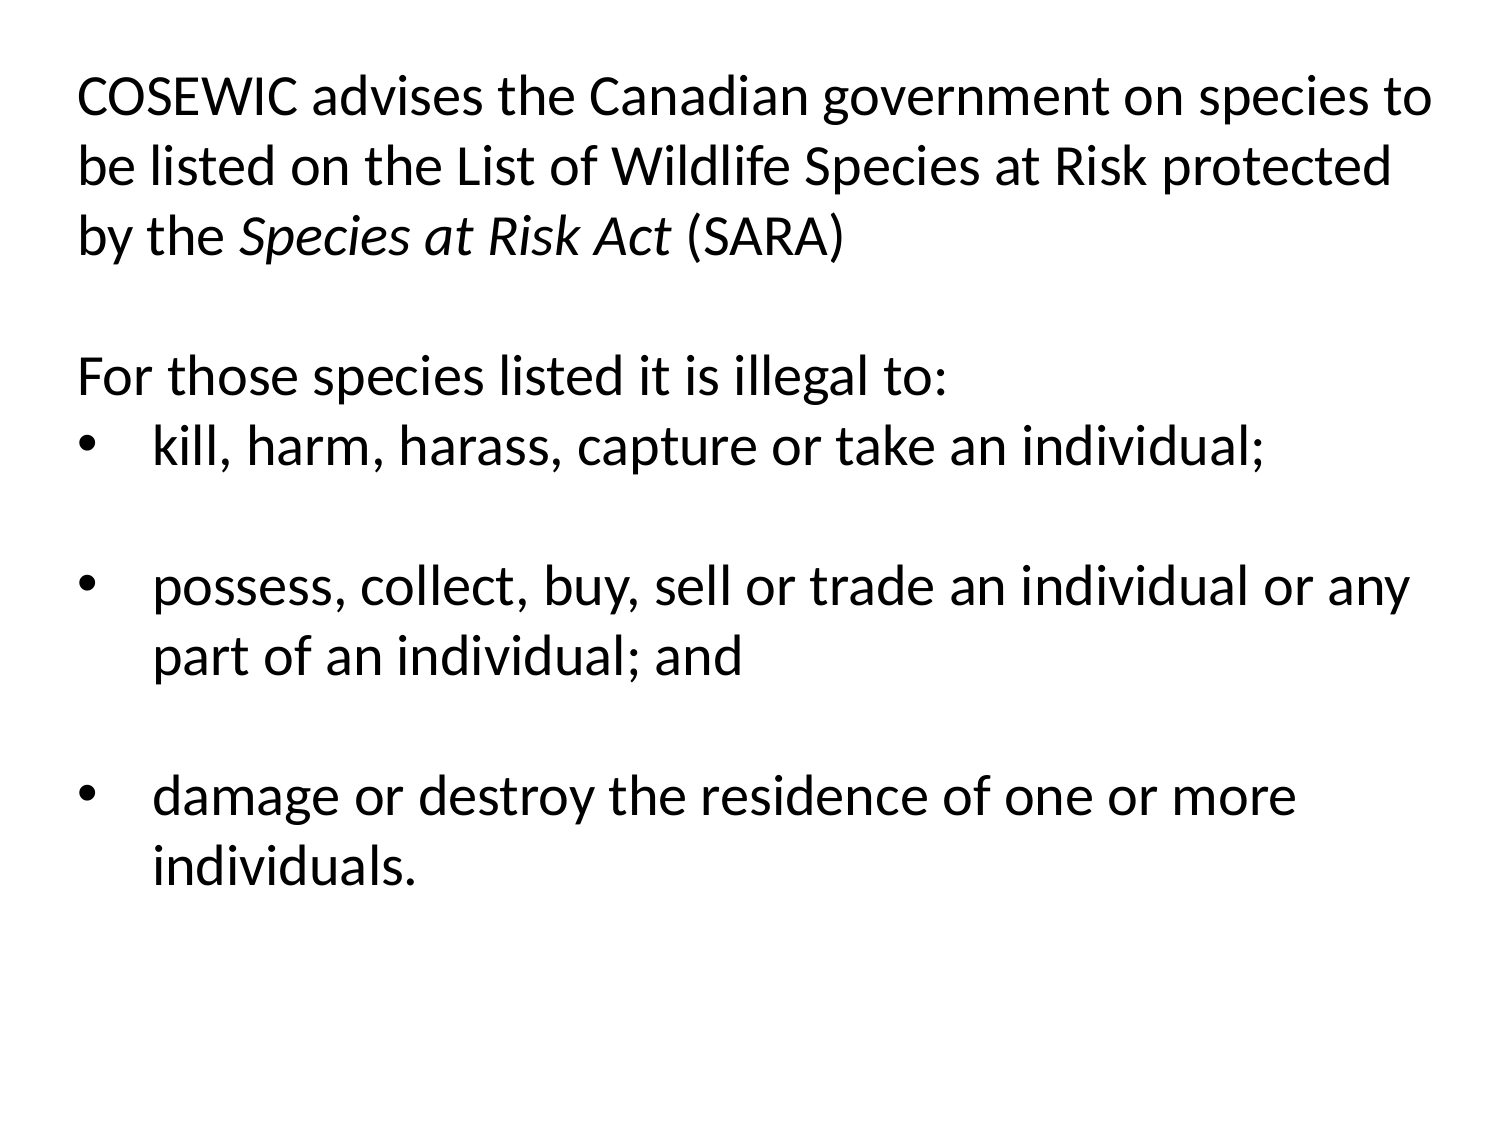

COSEWIC advises the Canadian government on species to be listed on the List of Wildlife Species at Risk protected by the Species at Risk Act (SARA)

For those species listed it is illegal to:
kill, harm, harass, capture or take an individual;
possess, collect, buy, sell or trade an individual or any part of an individual; and
damage or destroy the residence of one or more individuals.